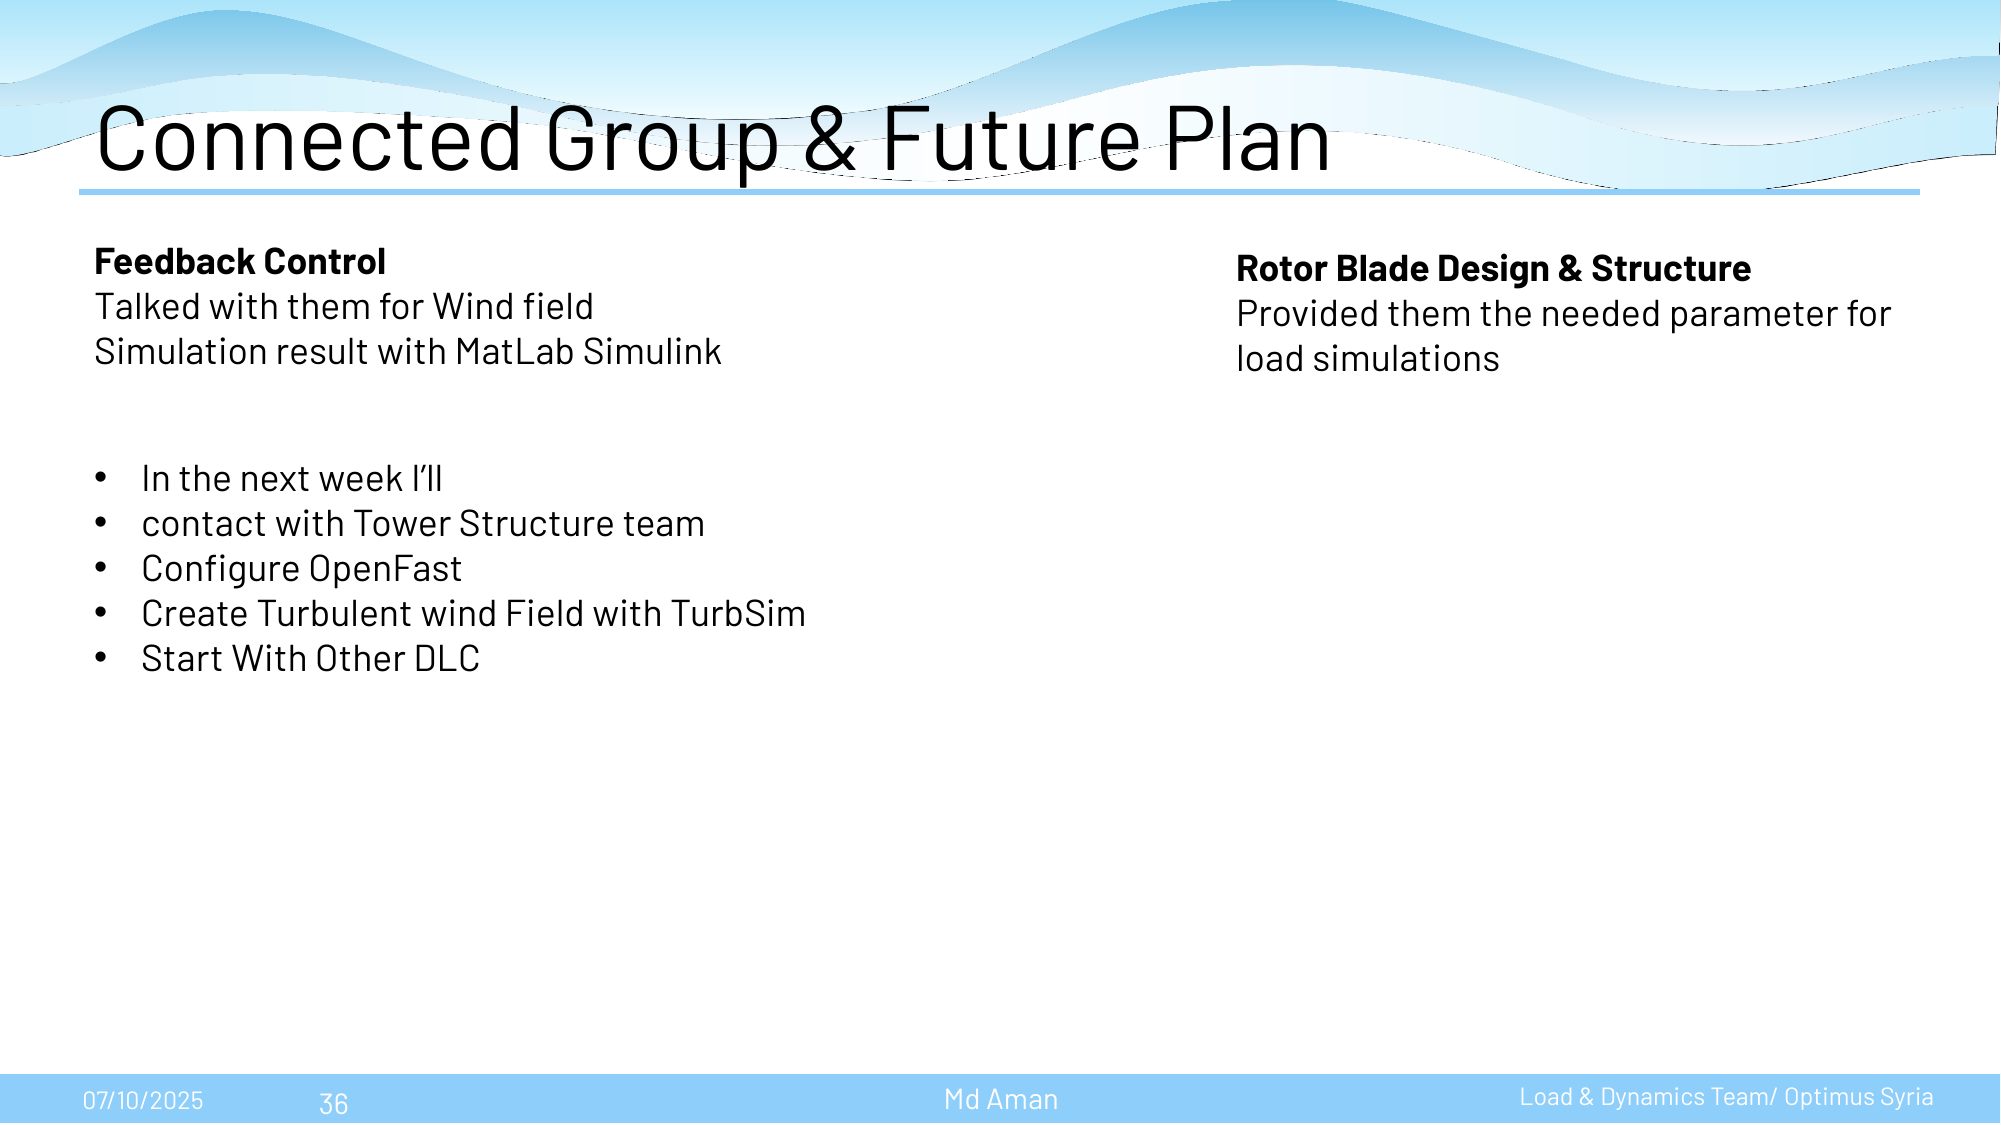

# Connected Group & Future Plan
Feedback Control
Talked with them for Wind field
Simulation result with MatLab Simulink
Rotor Blade Design & Structure
Provided them the needed parameter for load simulations
In the next week I’ll
contact with Tower Structure team
Configure OpenFast
Create Turbulent wind Field with TurbSim
Start With Other DLC

Md Aman

36
Load & Dynamics Team/ Optimus Syria
07/10/2025